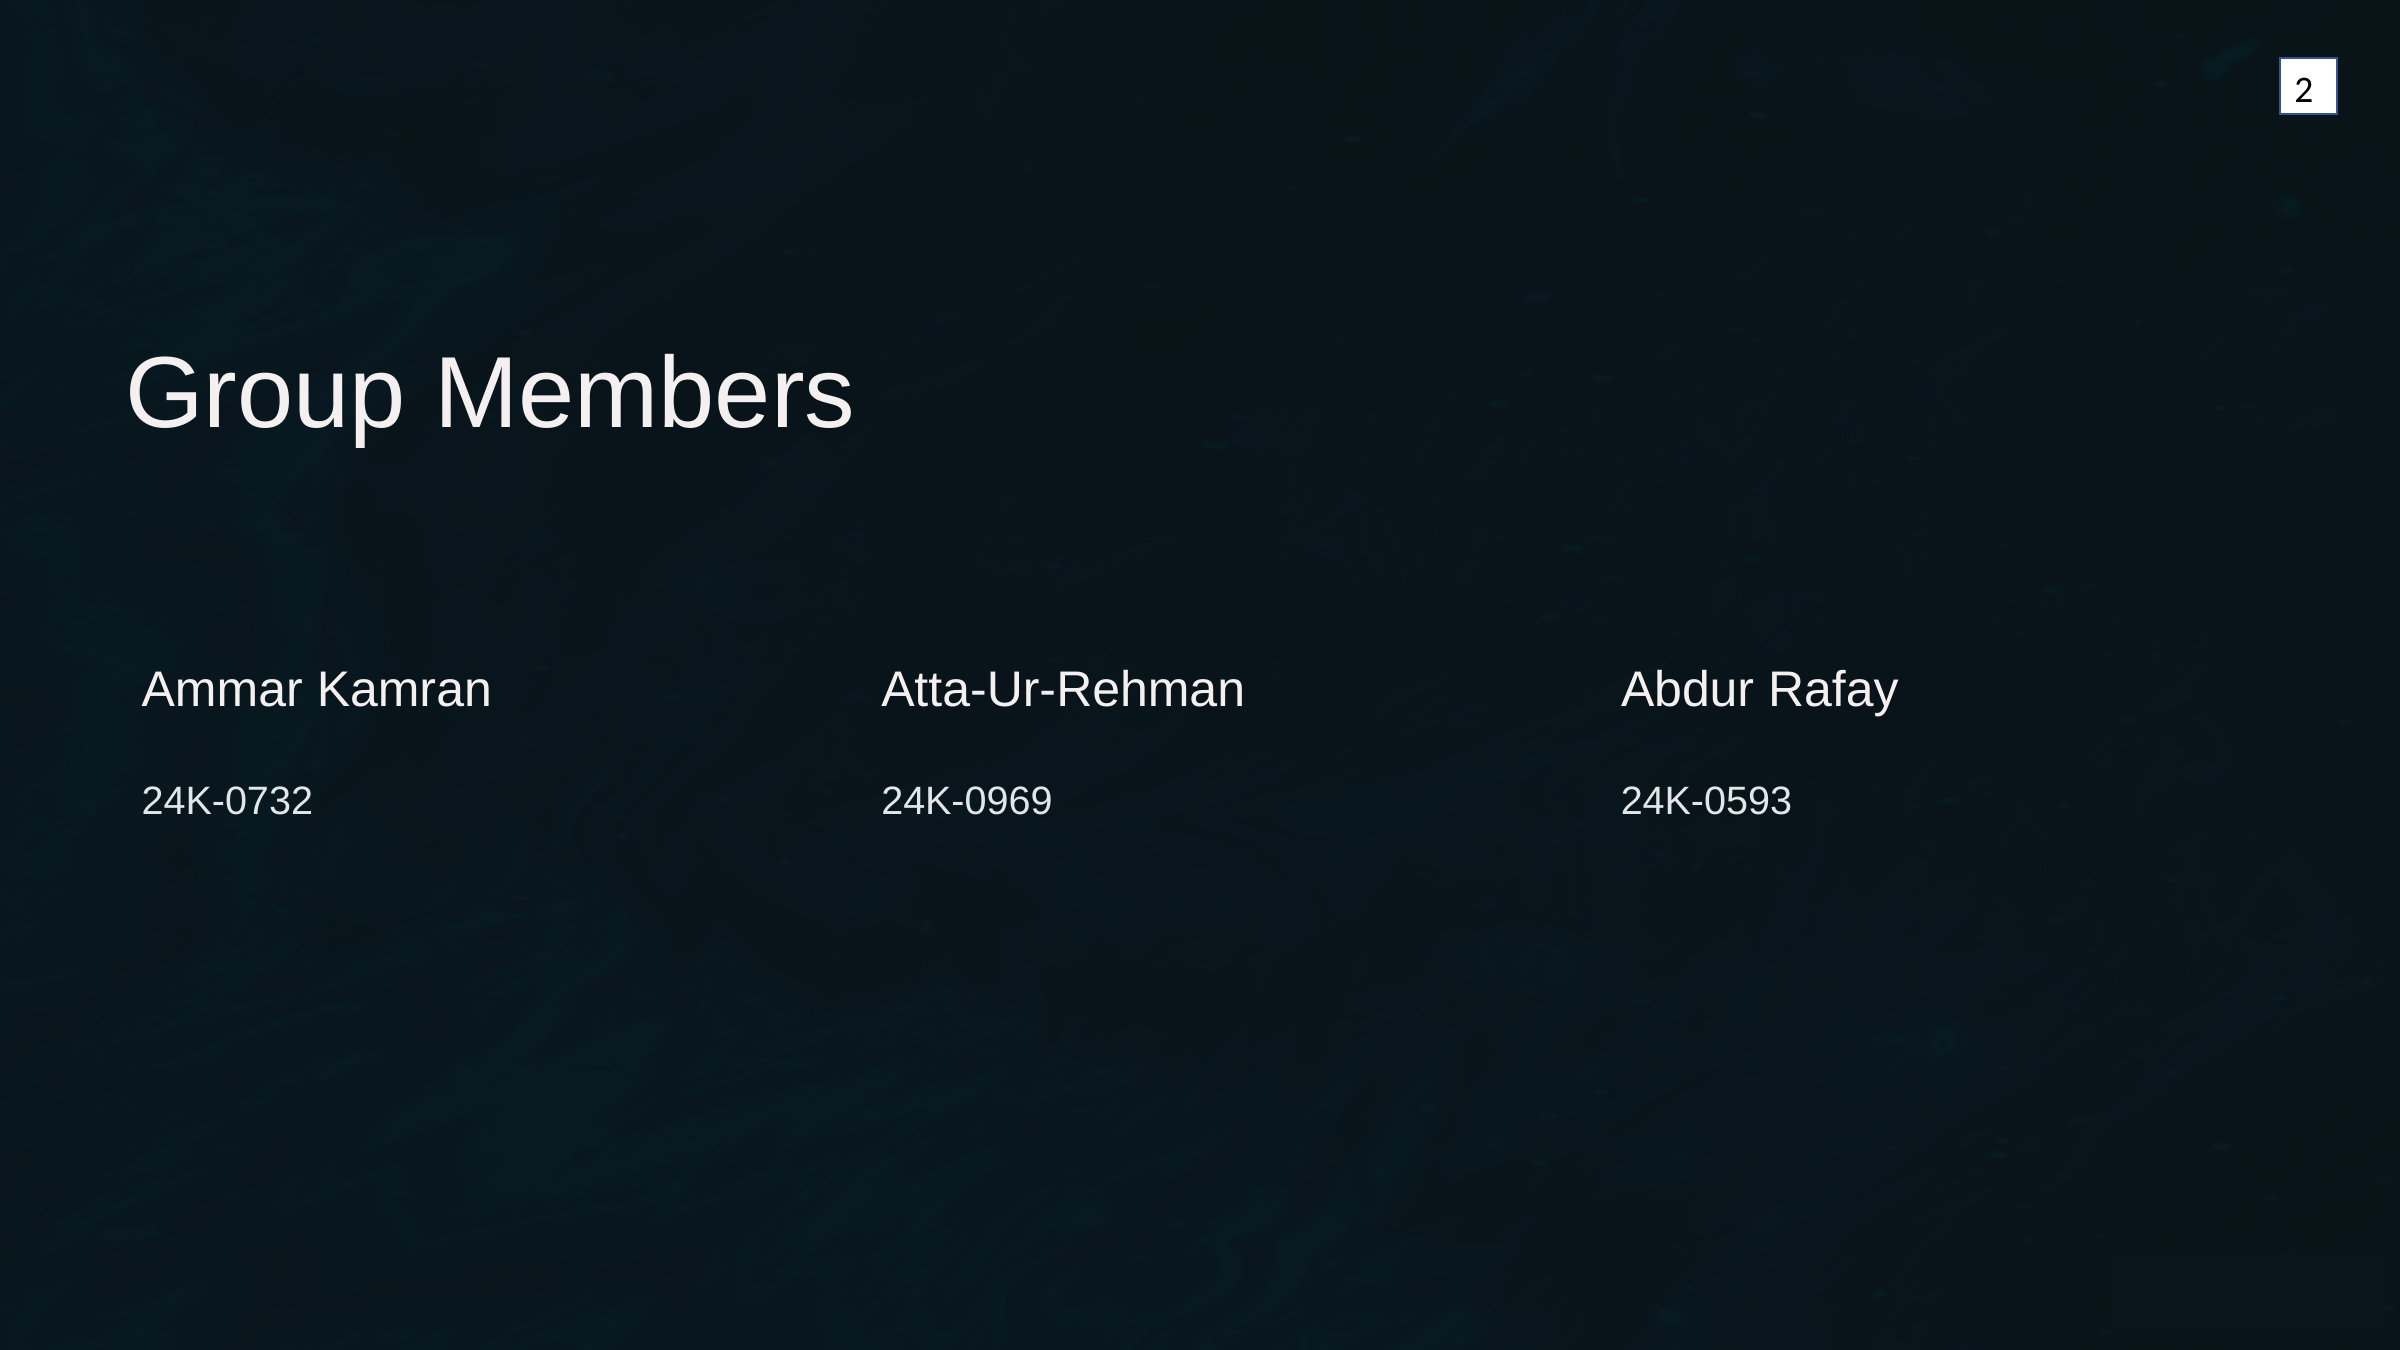

2
2
Group Members
Ammar Kamran
Atta-Ur-Rehman
Abdur Rafay

24K-0732
24K-0969
24K-0593